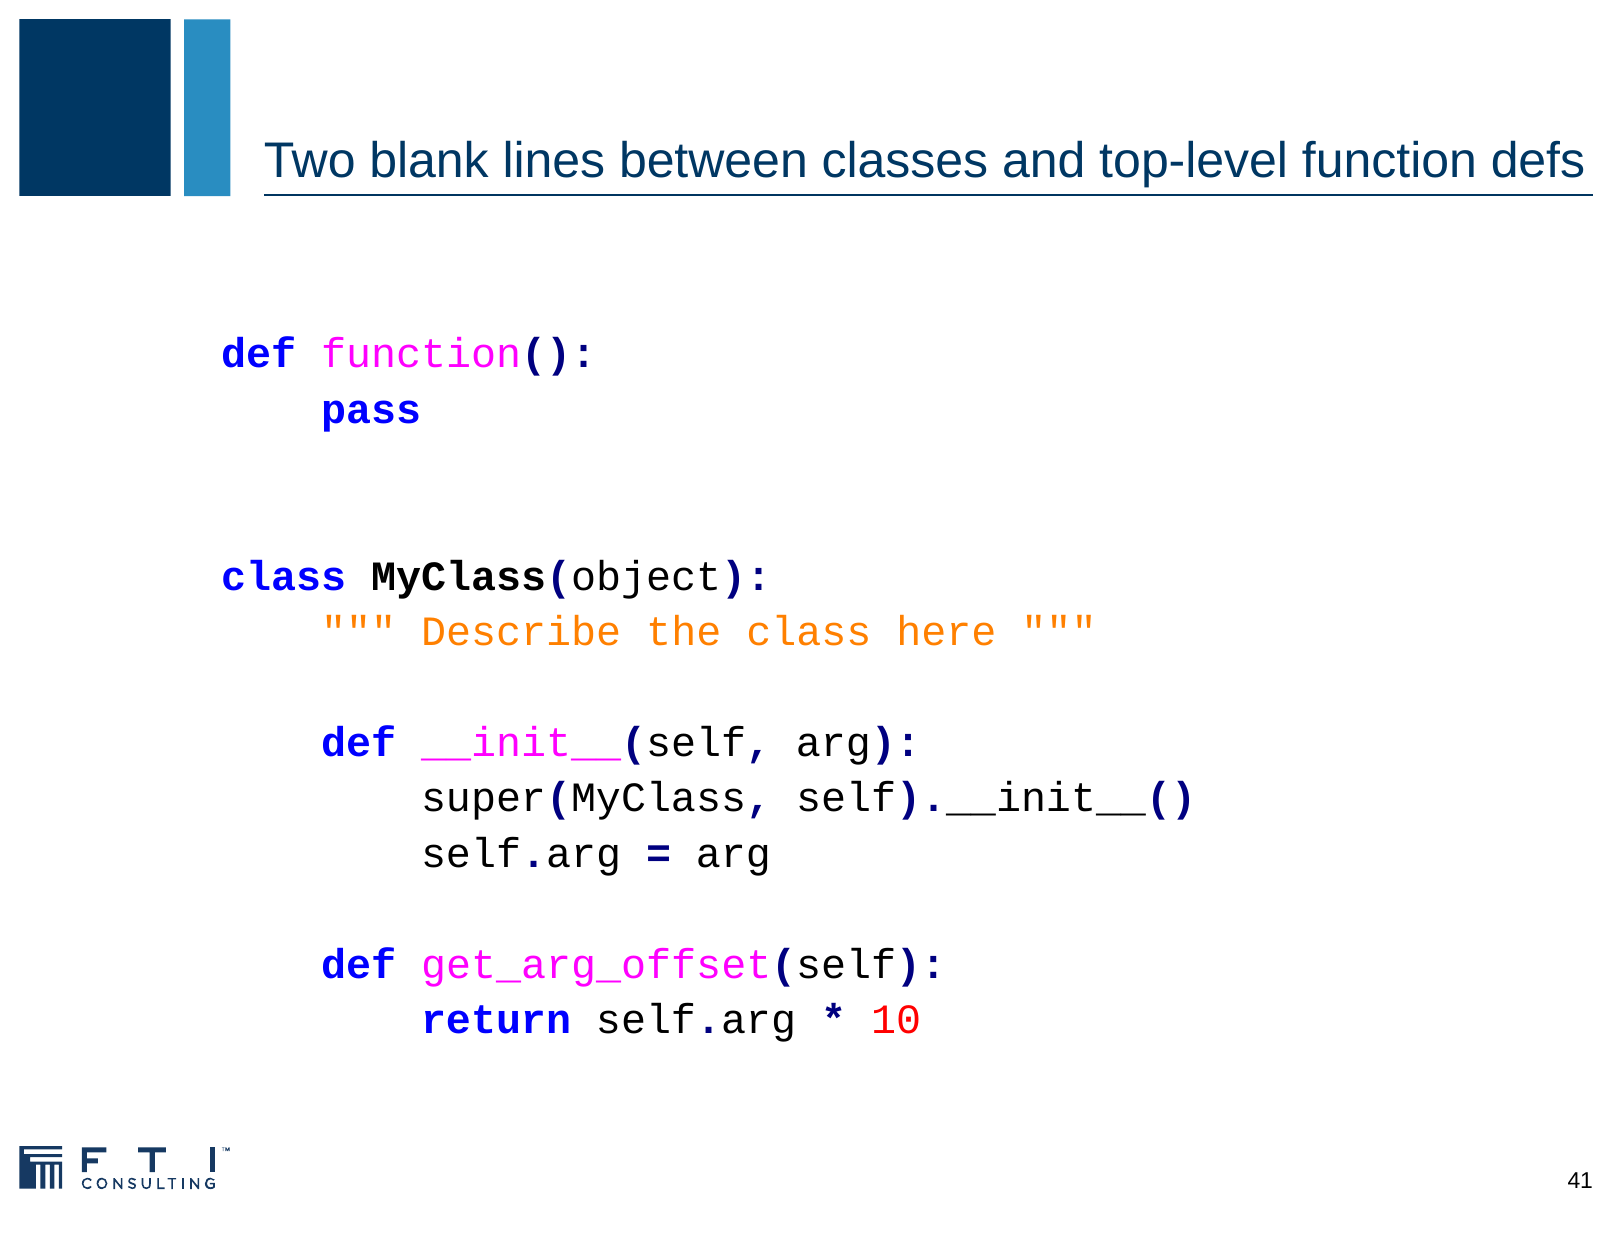

# Two blank lines between classes and top-level function defs
def function():
    pass

class MyClass(object):
    """ Describe the class here """

    def __init__(self, arg):
        super(MyClass, self).__init__()
        self.arg = arg

    def get_arg_offset(self):
        return self.arg * 10

41